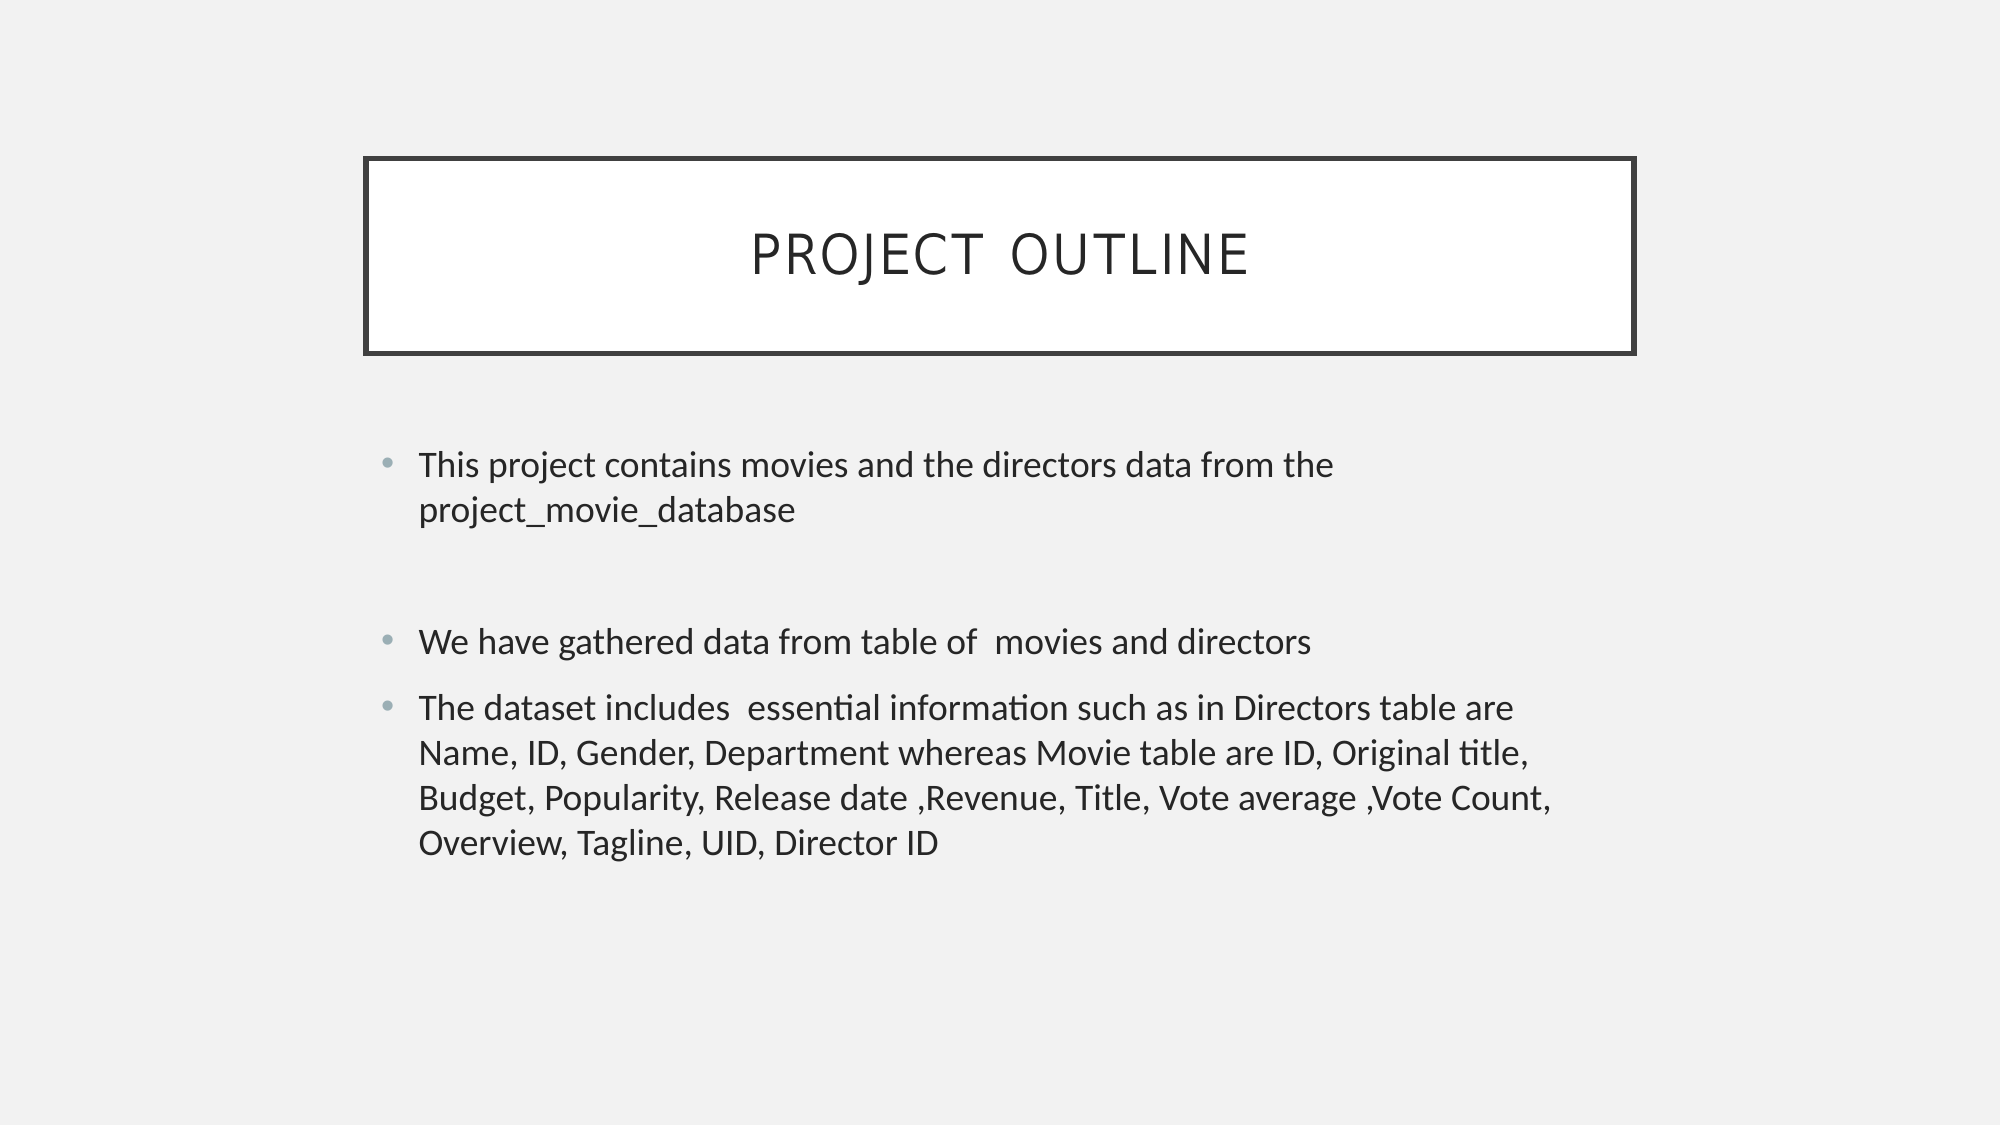

# PROJECT OUTLINE
This project contains movies and the directors data from the project_movie_database

We have gathered data from table of  movies and directors
The dataset includes  essential information such as in Directors table are  Name, ID, Gender, Department whereas Movie table are ID, Original title, Budget, Popularity, Release date ,Revenue, Title, Vote average ,Vote Count, Overview, Tagline, UID, Director ID